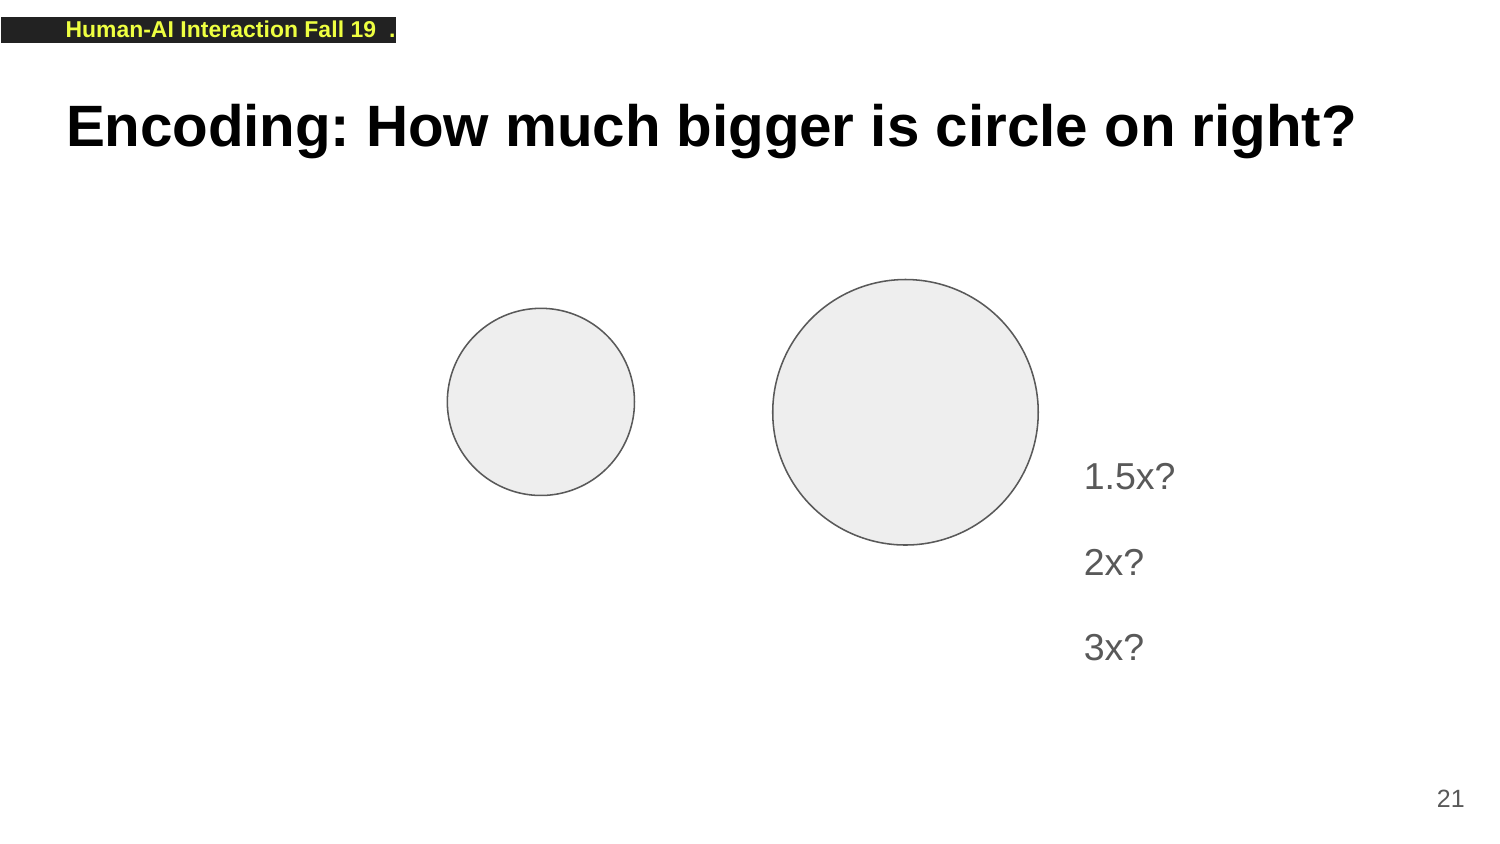

# Encoding: How much bigger is circle on right?

1.5x?
2x?
3x?
21